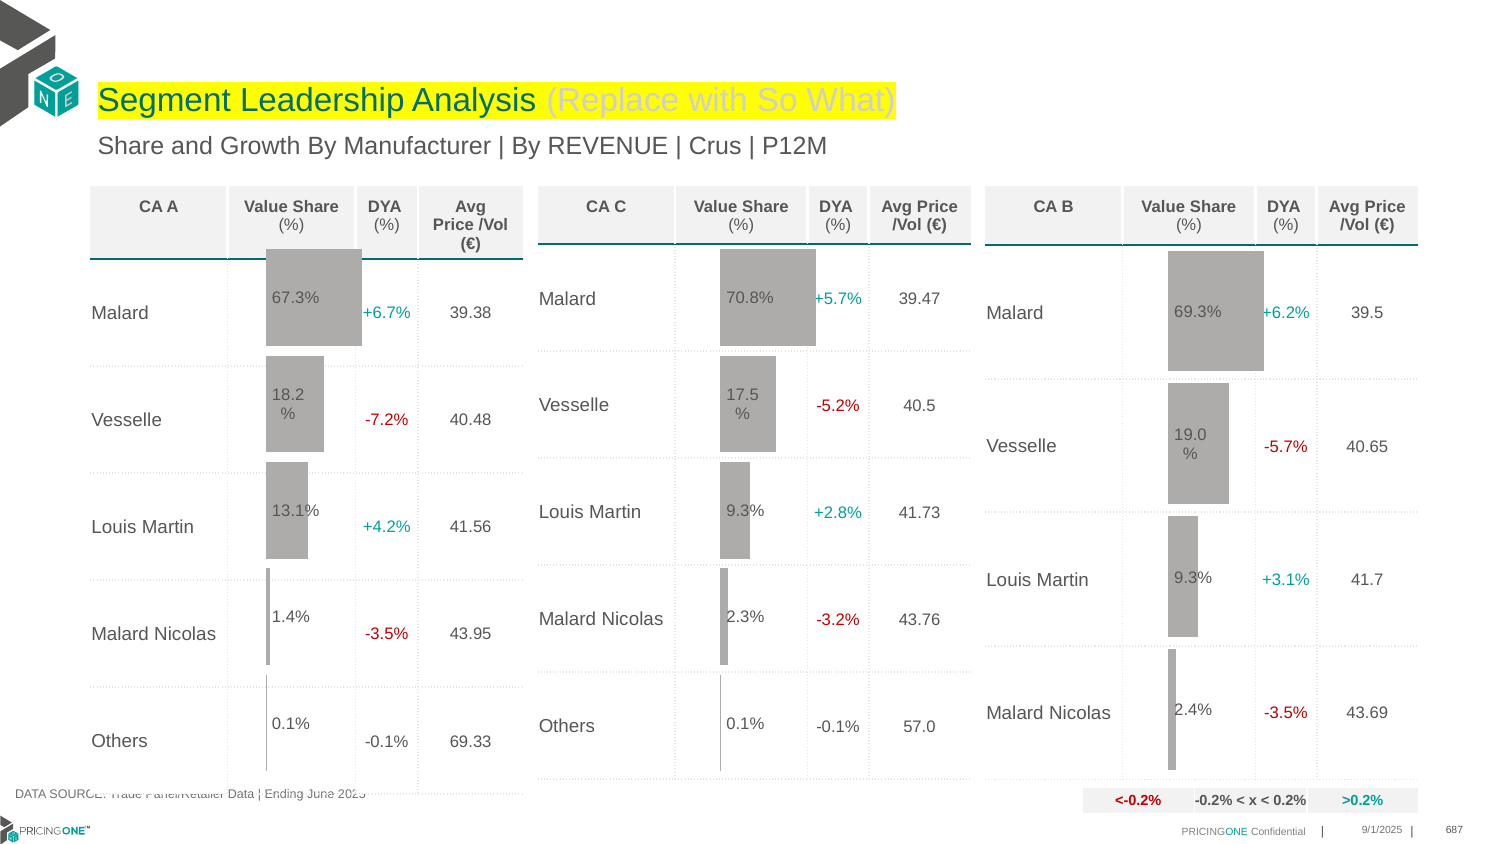

# Segment Leadership Analysis (Replace with So What)
Share and Growth By Manufacturer | By REVENUE | Crus | P12M
| CA C | Value Share (%) | DYA (%) | Avg Price /Vol (€) |
| --- | --- | --- | --- |
| Malard |  | +5.7% | 39.47 |
| Vesselle |  | -5.2% | 40.5 |
| Louis Martin |  | +2.8% | 41.73 |
| Malard Nicolas |  | -3.2% | 43.76 |
| Others |  | -0.1% | 57.0 |
| CA A | Value Share (%) | DYA (%) | Avg Price /Vol (€) |
| --- | --- | --- | --- |
| Malard |  | +6.7% | 39.38 |
| Vesselle |  | -7.2% | 40.48 |
| Louis Martin |  | +4.2% | 41.56 |
| Malard Nicolas |  | -3.5% | 43.95 |
| Others |  | -0.1% | 69.33 |
| CA B | Value Share (%) | DYA (%) | Avg Price /Vol (€) |
| --- | --- | --- | --- |
| Malard |  | +6.2% | 39.5 |
| Vesselle |  | -5.7% | 40.65 |
| Louis Martin |  | +3.1% | 41.7 |
| Malard Nicolas |  | -3.5% | 43.69 |

### Chart

| Category | Crus | CA A |
|---|---|
|  | 0.6727878473288912 |

### Chart

| Category | Crus | CA C |
|---|---|
|  | 0.7080110756523371 |

### Chart

| Category | Crus | CA B |
|---|---|
|  | 0.6927575899618647 |
DATA SOURCE: Trade Panel/Retailer Data | Ending June 2025
| <-0.2% | -0.2% < x < 0.2% | >0.2% |
| --- | --- | --- |

9/1/2025
687